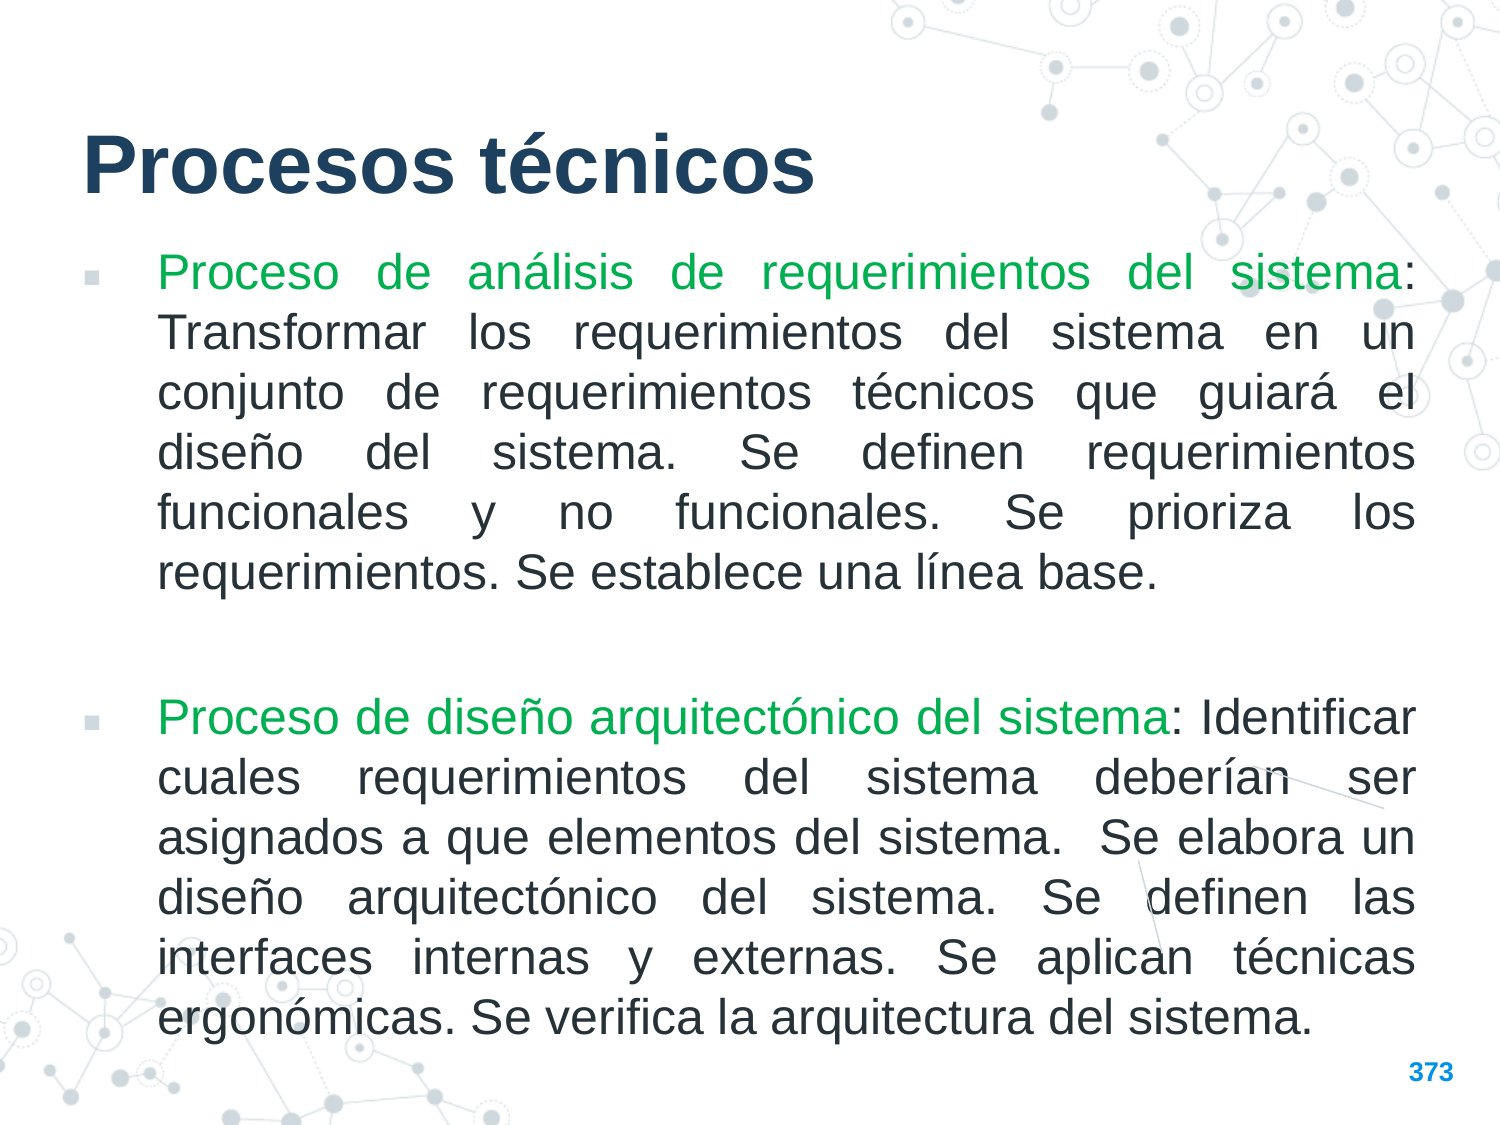

Procesos técnicos
Proceso de análisis de requerimientos del sistema: Transformar los requerimientos del sistema en un conjunto de requerimientos técnicos que guiará el diseño del sistema. Se definen requerimientos funcionales y no funcionales. Se prioriza los requerimientos. Se establece una línea base.

Proceso de diseño arquitectónico del sistema: Identificar cuales requerimientos del sistema deberían ser asignados a que elementos del sistema.  Se elabora un diseño arquitectónico del sistema. Se definen las interfaces internas y externas. Se aplican técnicas ergonómicas. Se verifica la arquitectura del sistema.

373